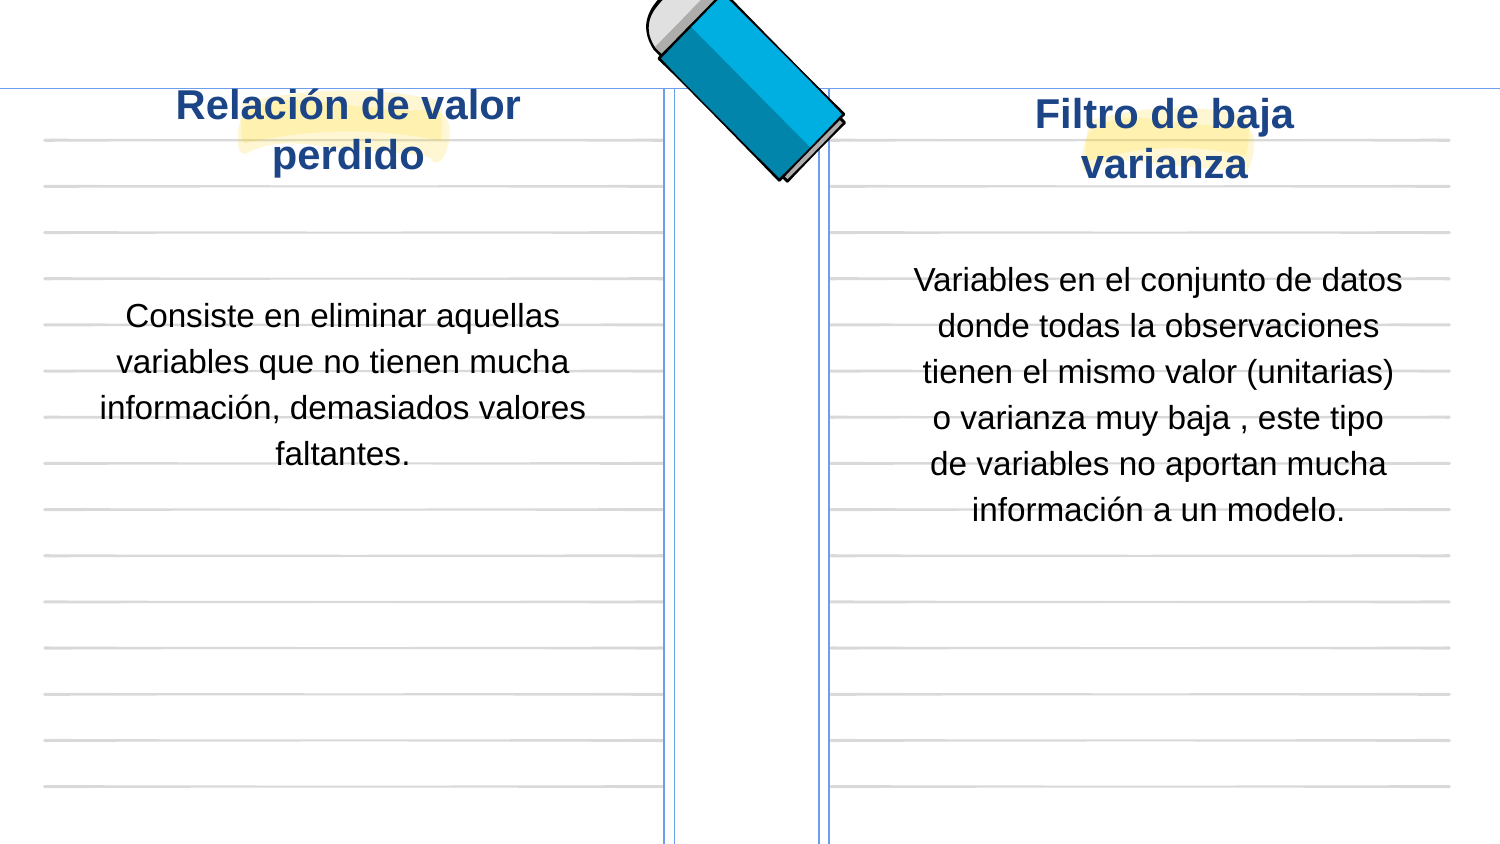

Relación de valor perdido

Filtro de baja varianza
Variables en el conjunto de datos donde todas la observaciones tienen el mismo valor (unitarias) o varianza muy baja , este tipo de variables no aportan mucha información a un modelo.
Consiste en eliminar aquellas variables que no tienen mucha información, demasiados valores faltantes.